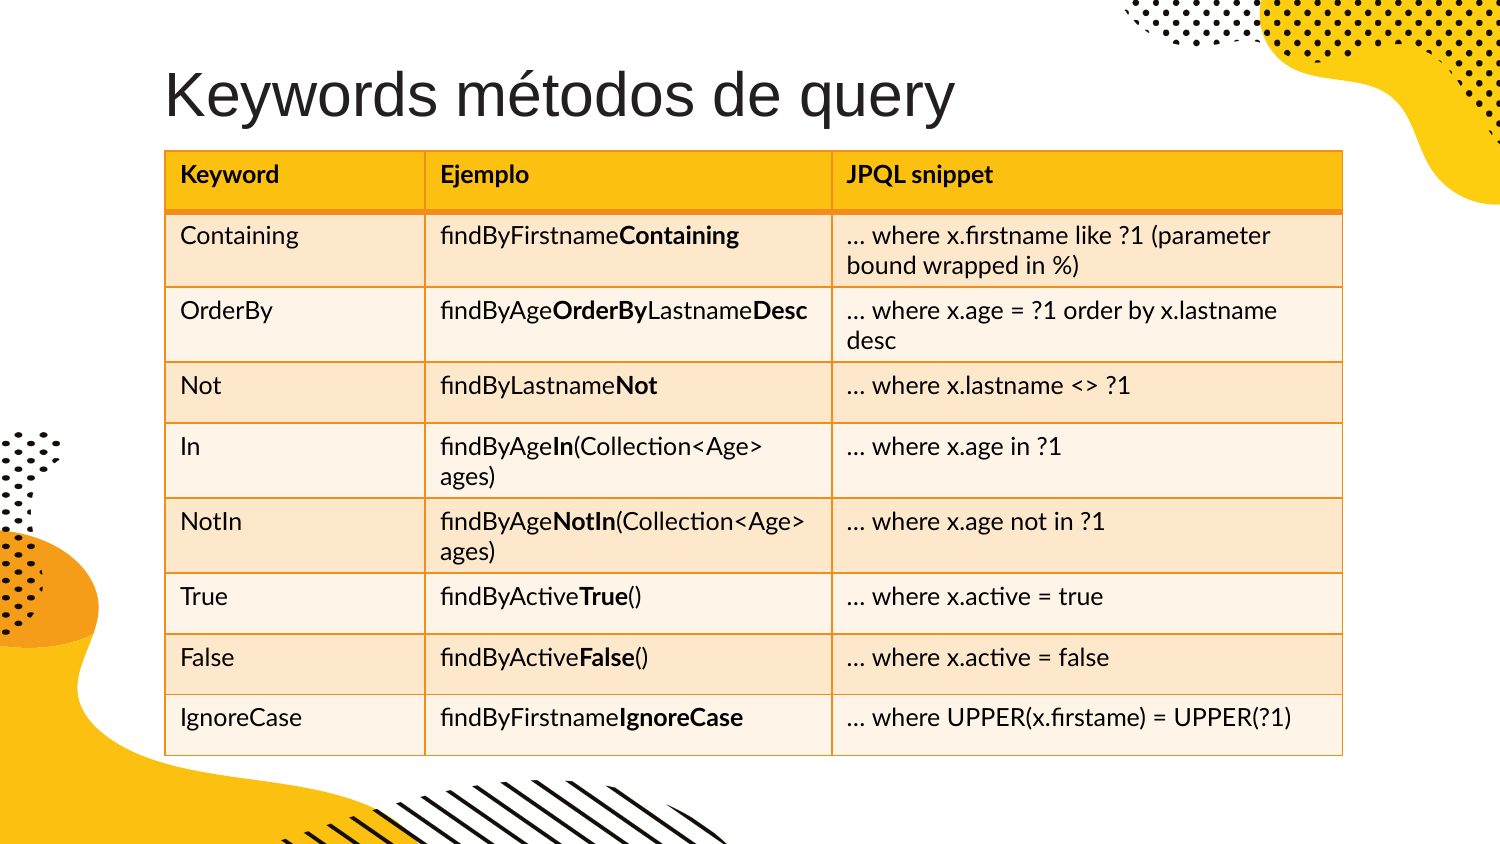

# Keywords métodos de query
| Keyword | Ejemplo | JPQL snippet |
| --- | --- | --- |
| Containing | findByFirstnameContaining | … where x.firstname like ?1 (parameter bound wrapped in %) |
| OrderBy | findByAgeOrderByLastnameDesc | … where x.age = ?1 order by x.lastname desc |
| Not | findByLastnameNot | … where x.lastname <> ?1 |
| In | findByAgeIn(Collection<Age> ages) | … where x.age in ?1 |
| NotIn | findByAgeNotIn(Collection<Age> ages) | … where x.age not in ?1 |
| True | findByActiveTrue() | … where x.active = true |
| False | findByActiveFalse() | … where x.active = false |
| IgnoreCase | findByFirstnameIgnoreCase | … where UPPER(x.firstame) = UPPER(?1) |